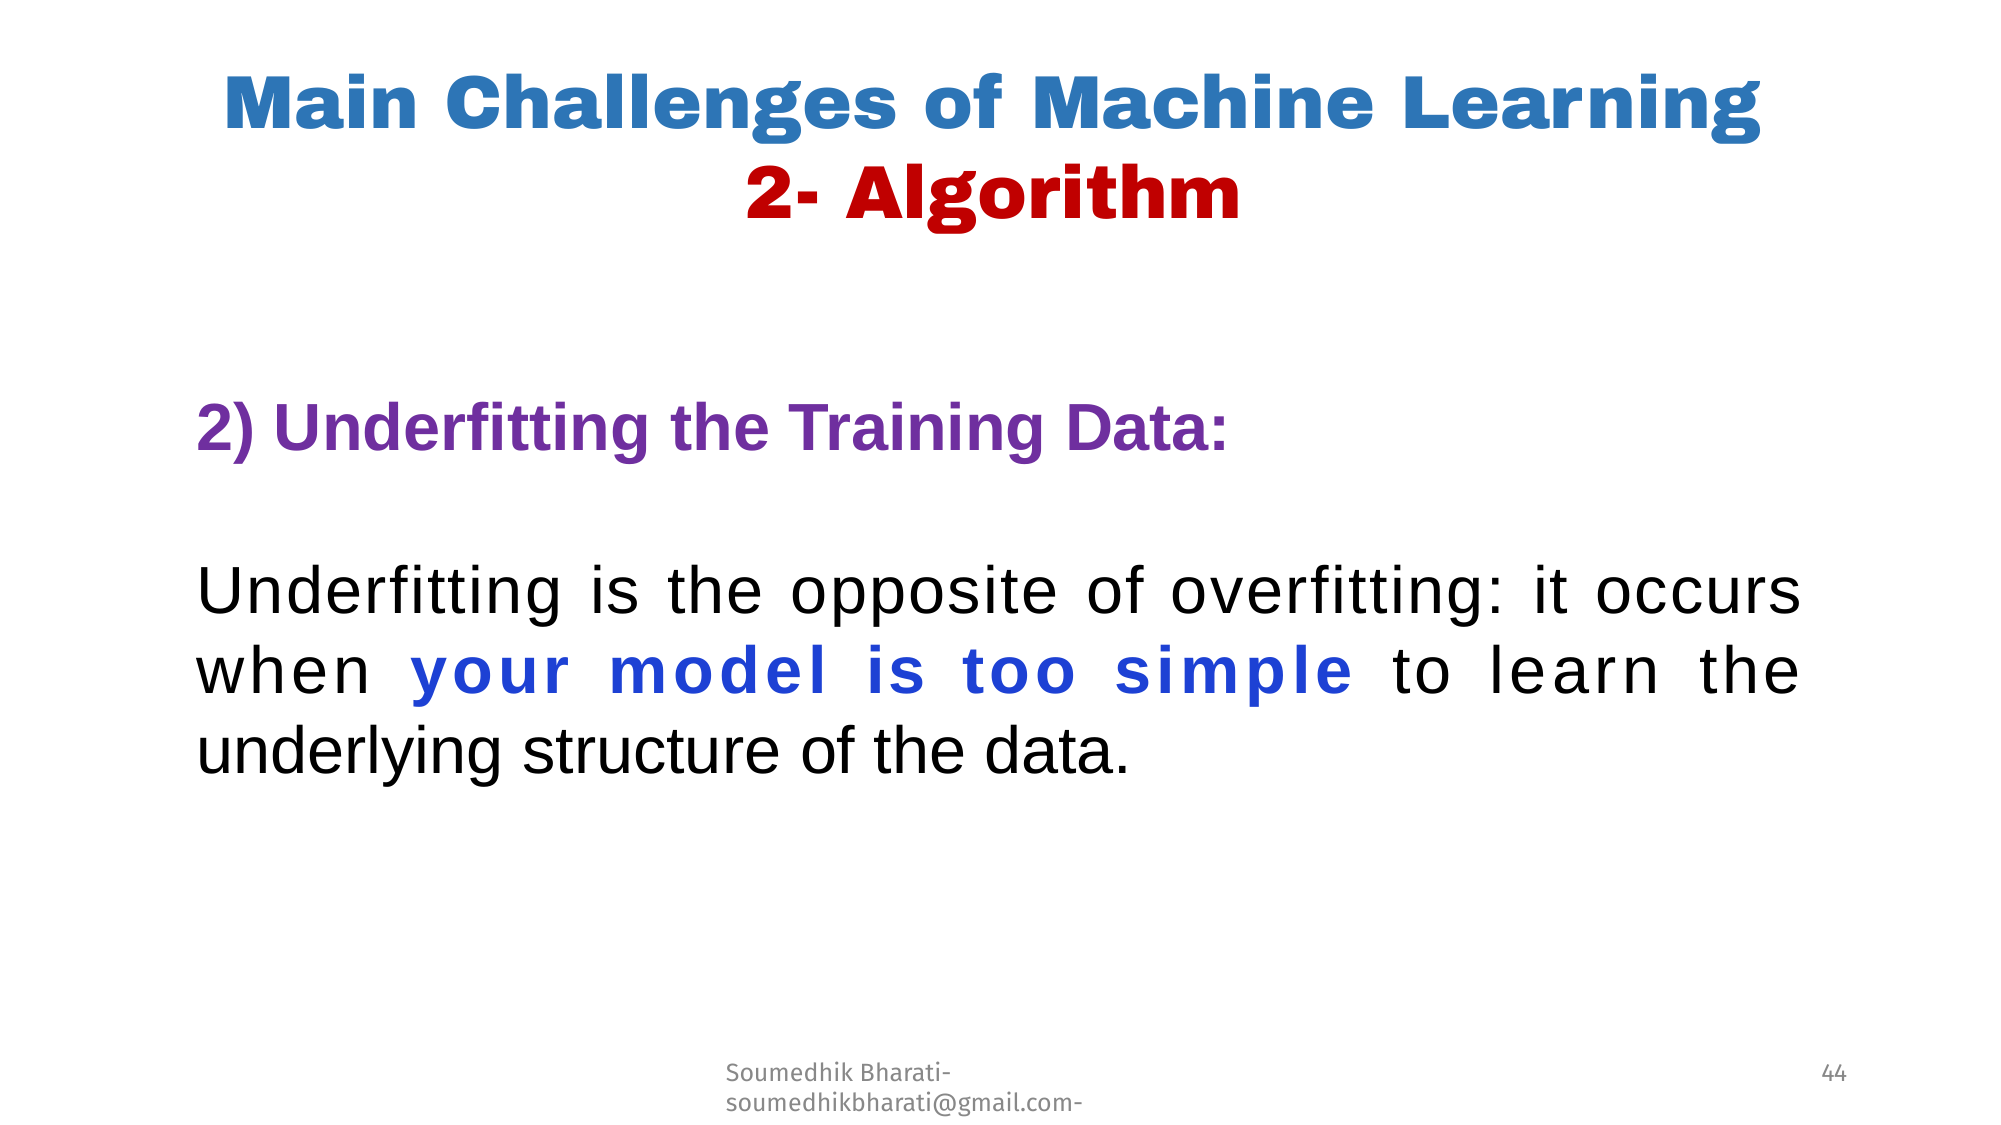

# Main Challenges of Machine Learning 2- Algorithm
2) Underfitting the Training Data:

Underfitting is the opposite of overfitting: it occurs when your model is too simple to learn the underlying structure of the data.
Soumedhik Bharati- soumedhikbharati@gmail.com-
44